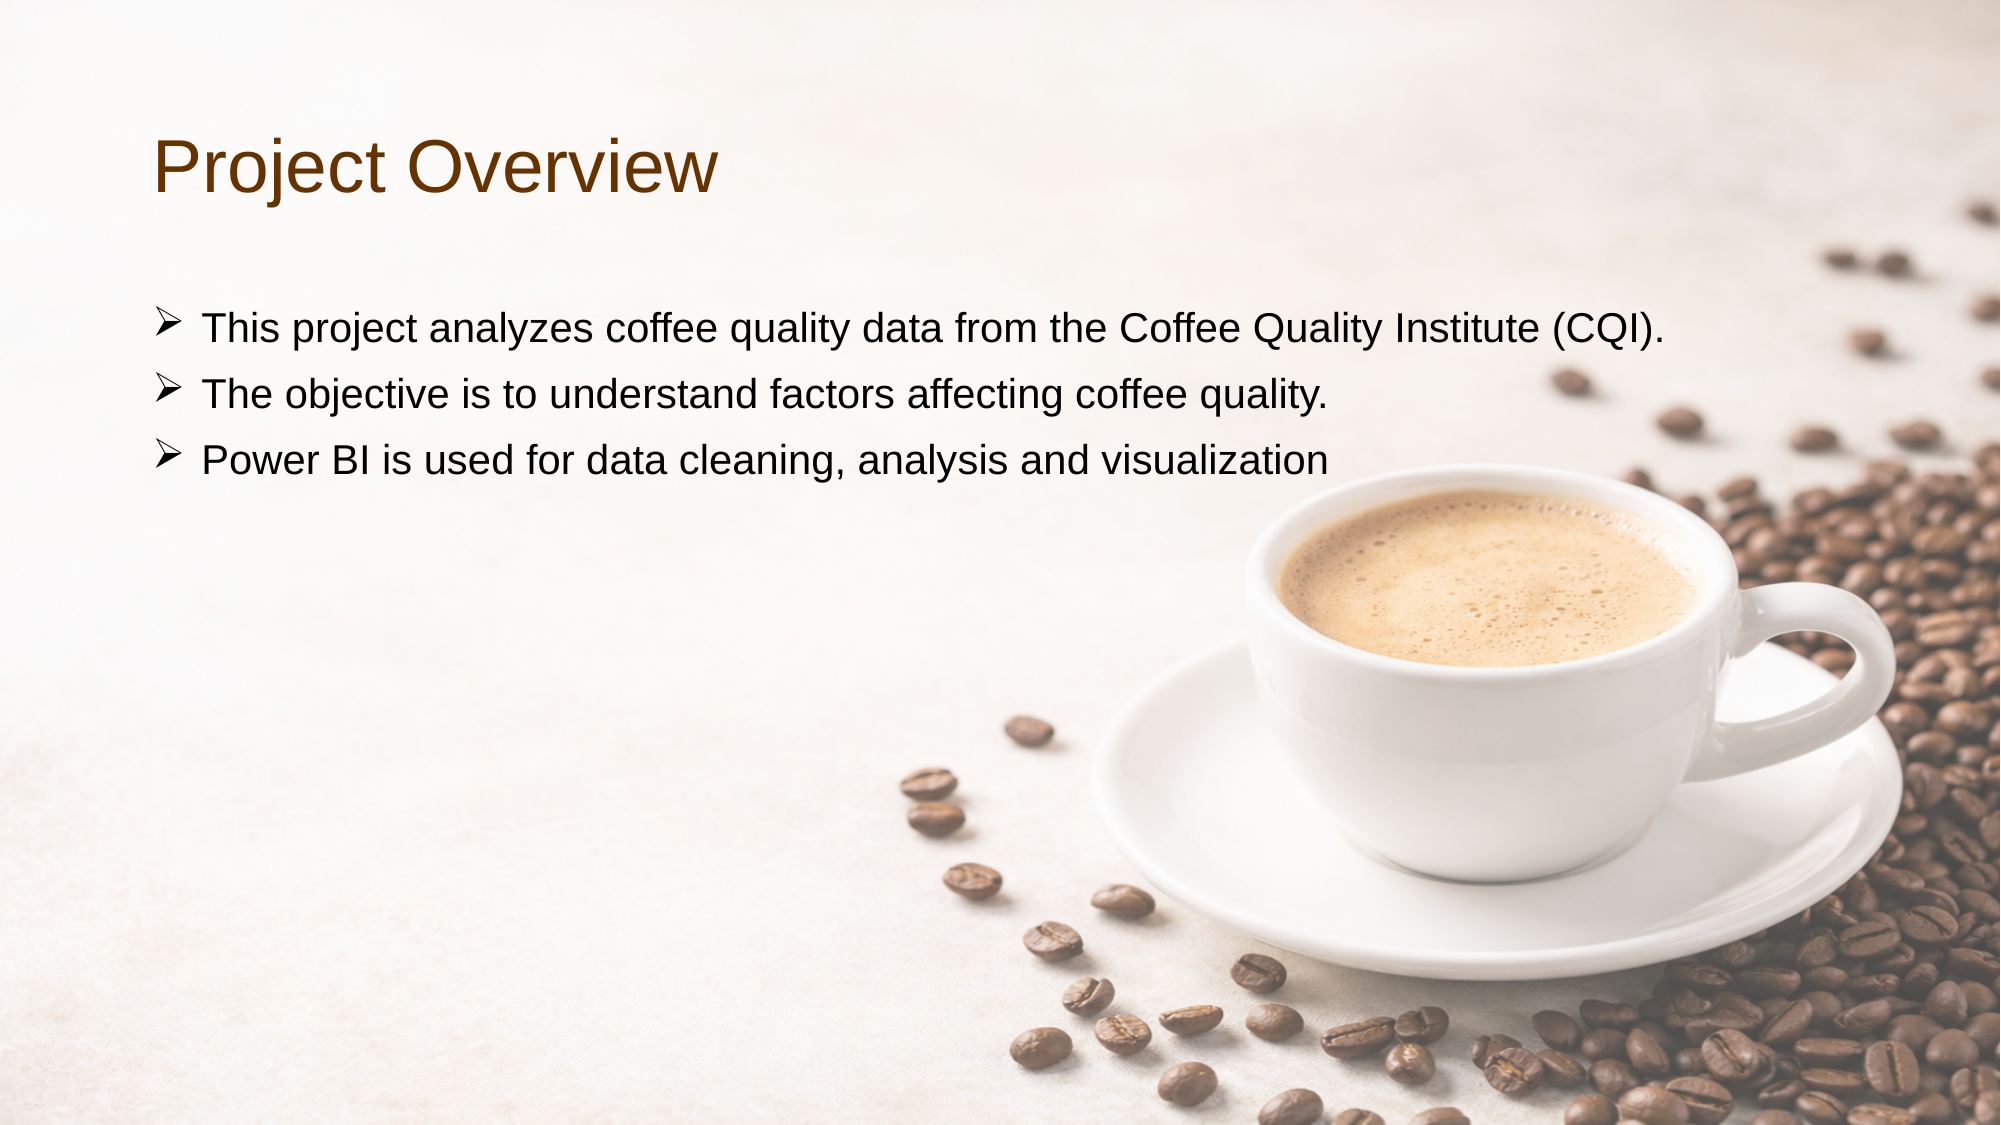

# Project Overview
 This project analyzes coffee quality data from the Coffee Quality Institute (CQI).
 The objective is to understand factors affecting coffee quality.
 Power BI is used for data cleaning, analysis and visualization